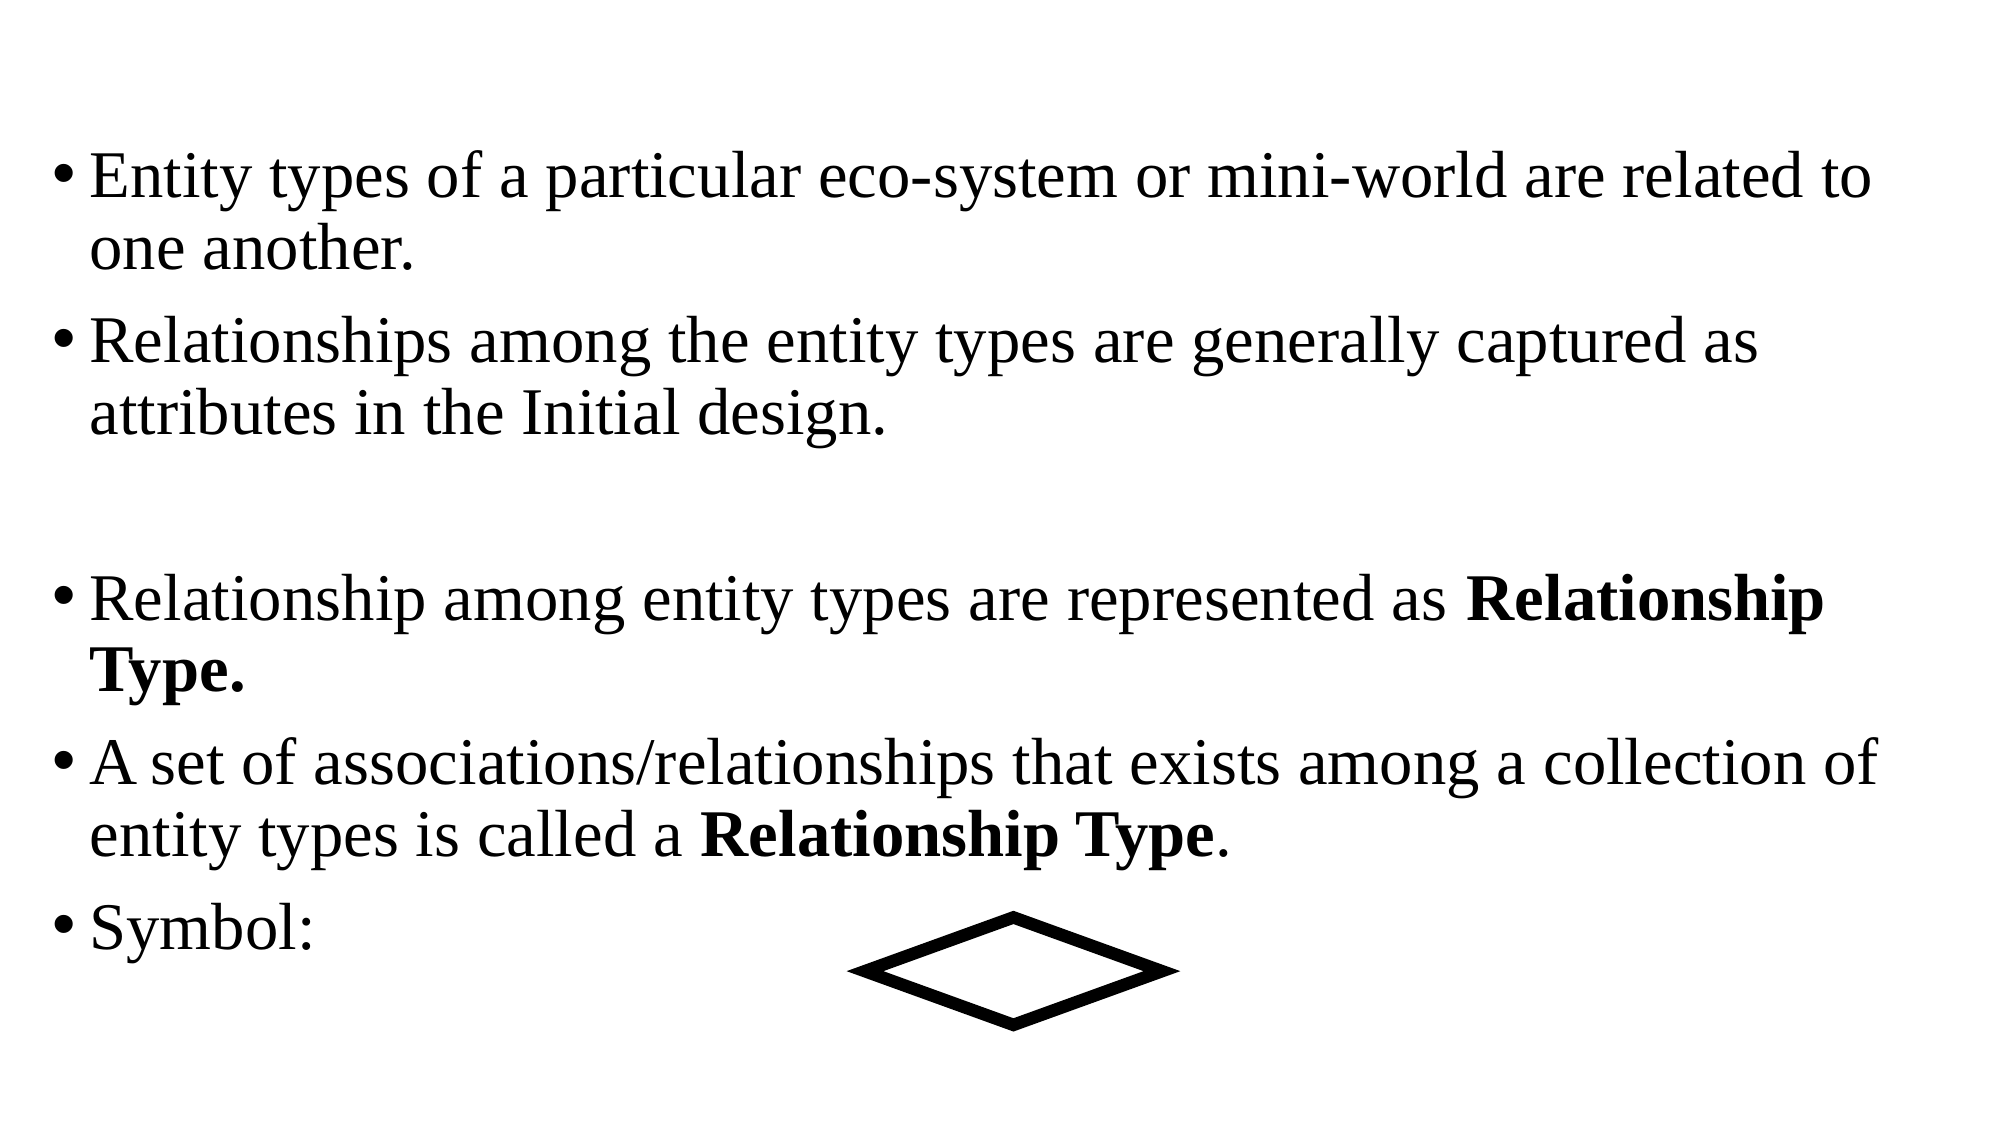

Entity types of a particular eco-system or mini-world are related to one another.
Relationships among the entity types are generally captured as attributes in the Initial design.

Relationship among entity types are represented as Relationship Type.
A set of associations/relationships that exists among a collection of entity types is called a Relationship Type.
Symbol: